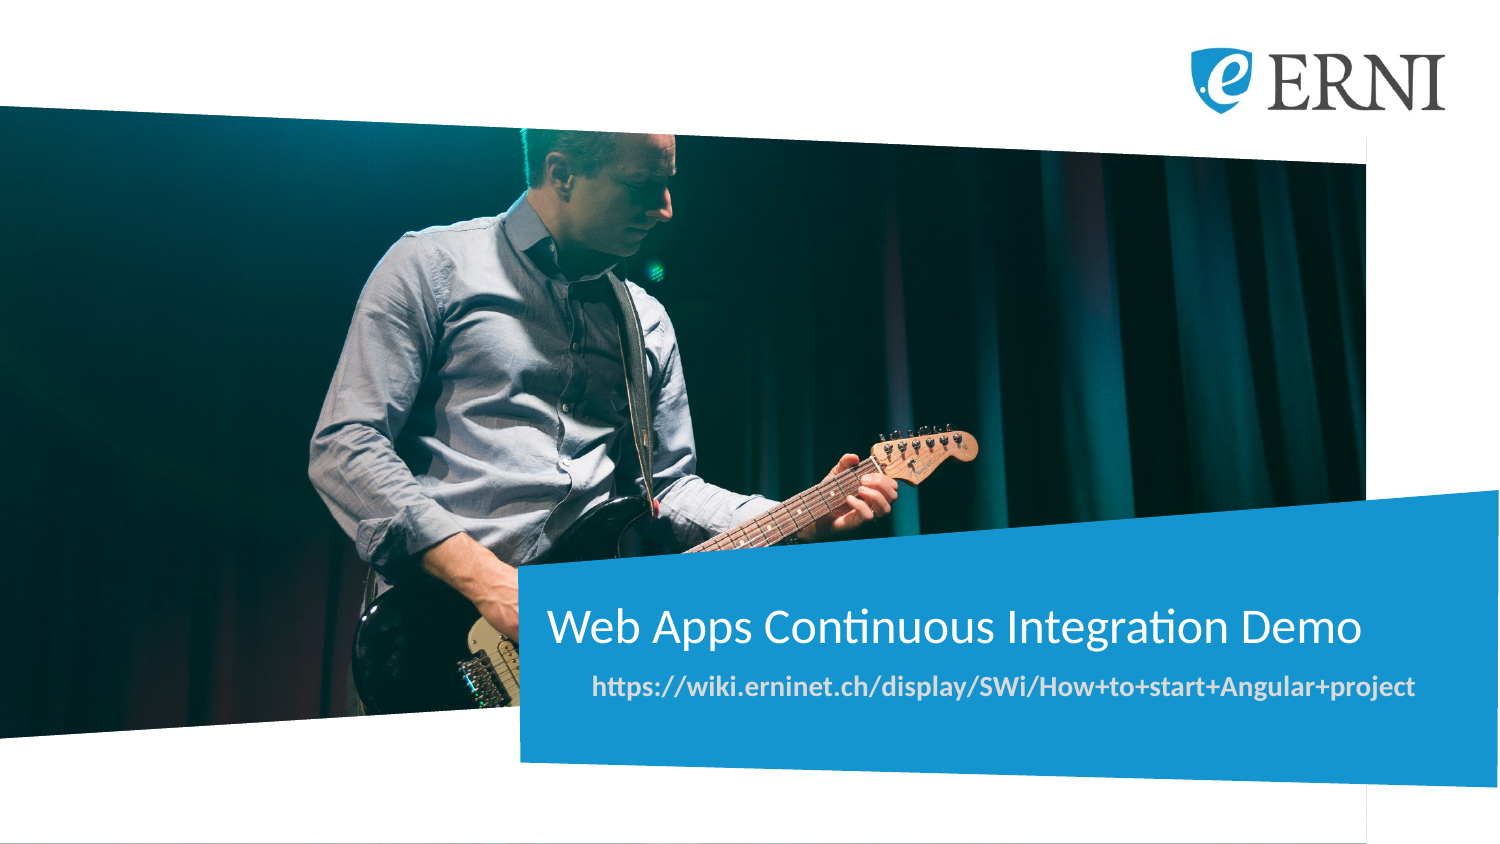

# Web Apps Continuous Integration Demo
https://wiki.erninet.ch/display/SWi/How+to+start+Angular+project